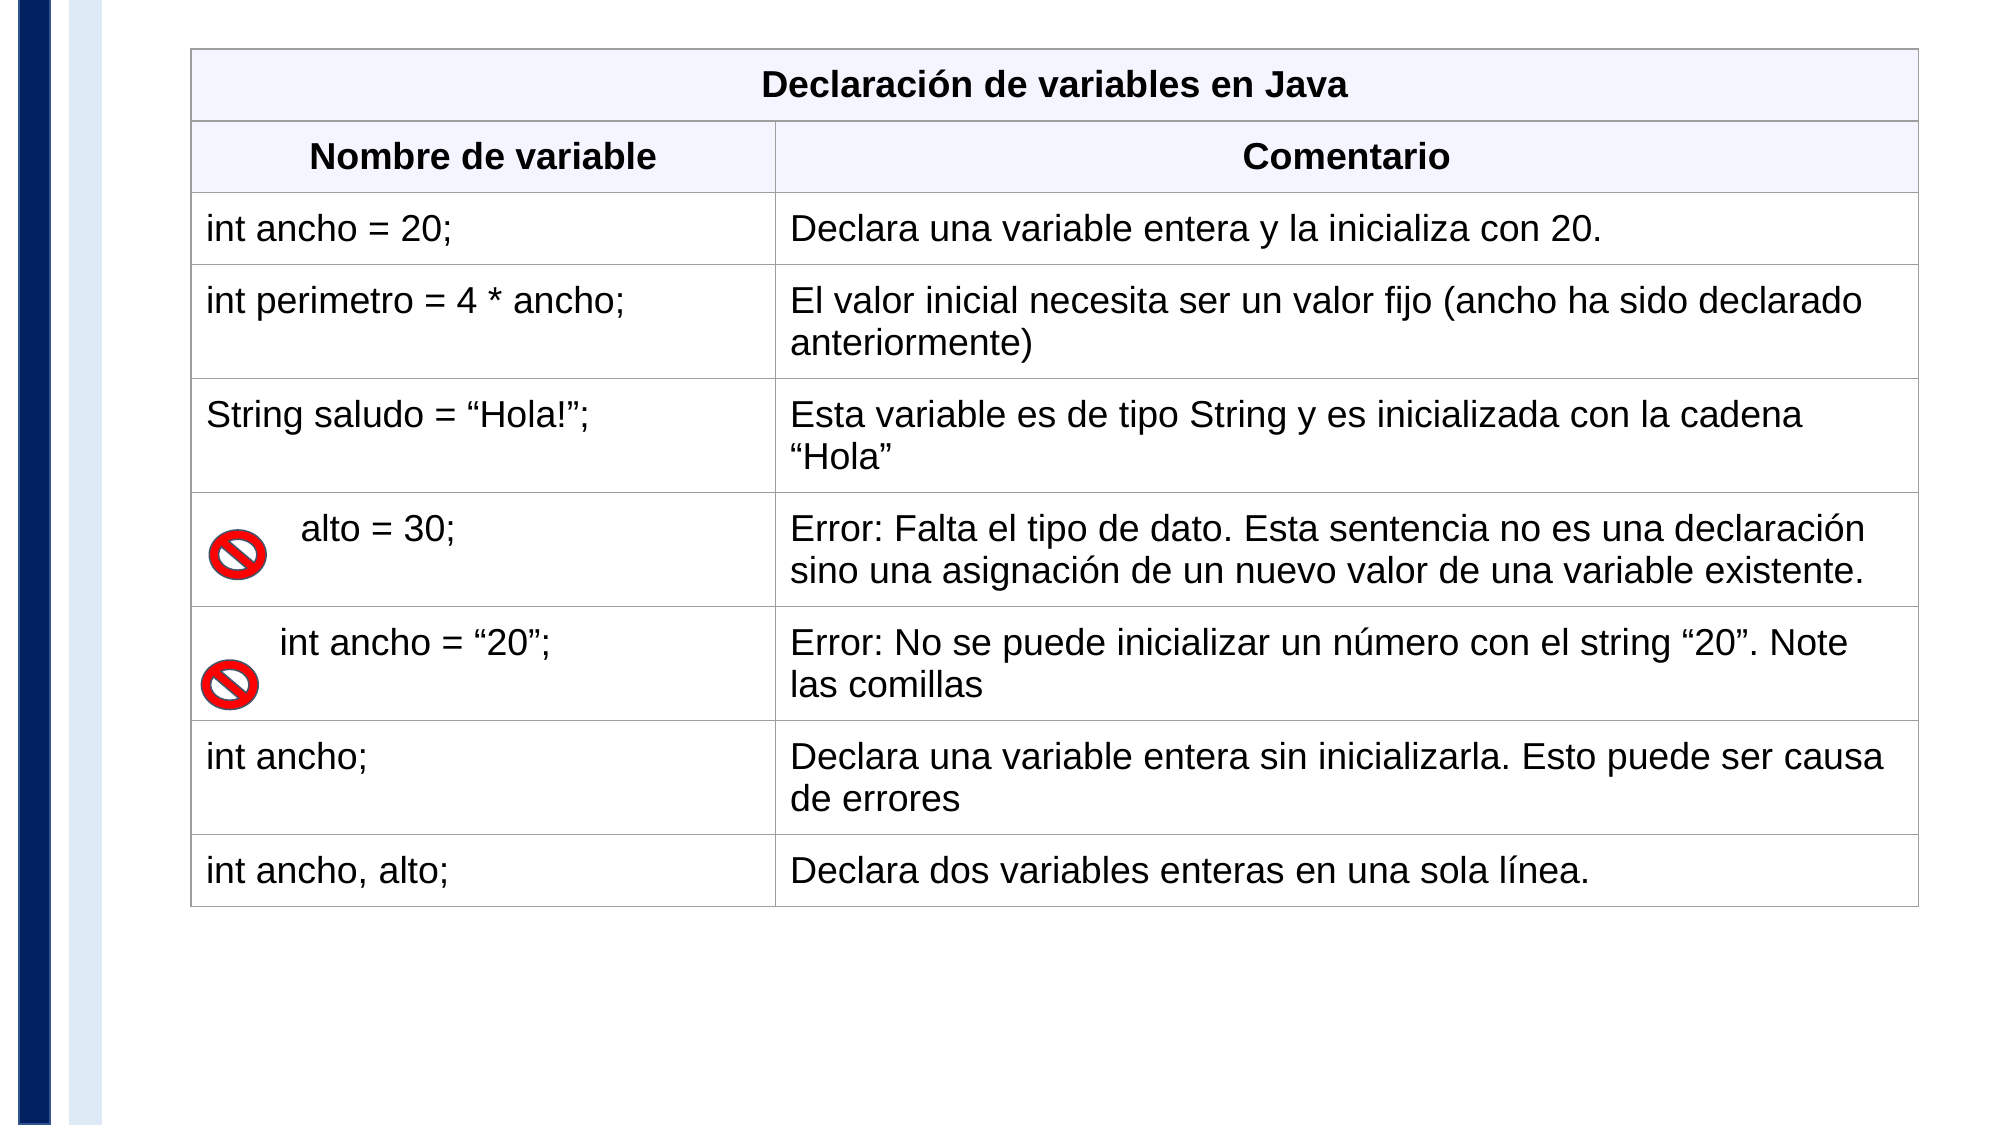

| Declaración de variables en Java |  |
| --- | --- |
| Nombre de variable | Comentario |
| int ancho = 20; | Declara una variable entera y la inicializa con 20. |
| int perimetro = 4 \* ancho; | El valor inicial necesita ser un valor fijo (ancho ha sido declarado anteriormente) |
| String saludo = “Hola!”; | Esta variable es de tipo String y es inicializada con la cadena “Hola” |
| alto = 30; | Error: Falta el tipo de dato. Esta sentencia no es una declaración sino una asignación de un nuevo valor de una variable existente. |
| int ancho = “20”; | Error: No se puede inicializar un número con el string “20”. Note las comillas |
| int ancho; | Declara una variable entera sin inicializarla. Esto puede ser causa de errores |
| int ancho, alto; | Declara dos variables enteras en una sola línea. |